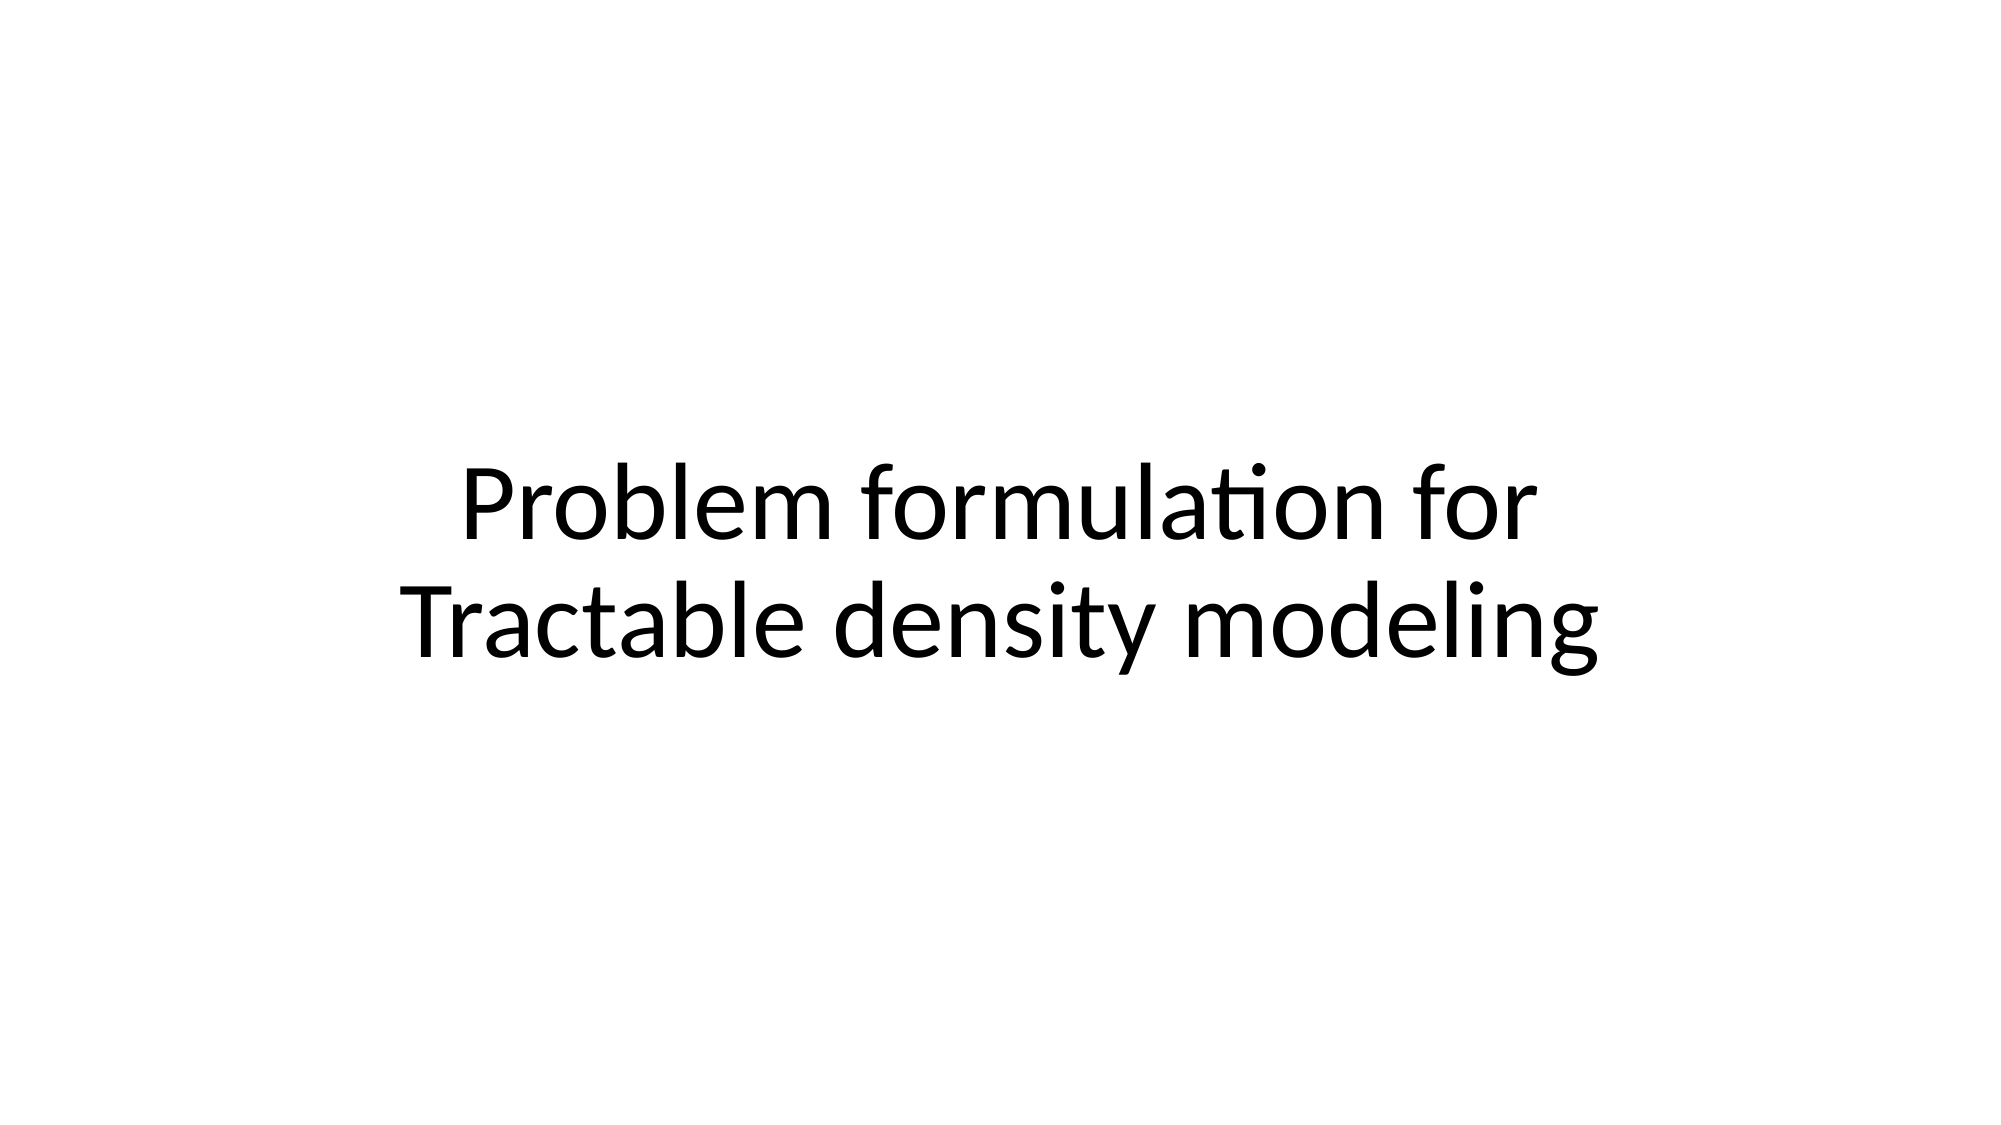

# Problem formulation for Tractable density modeling